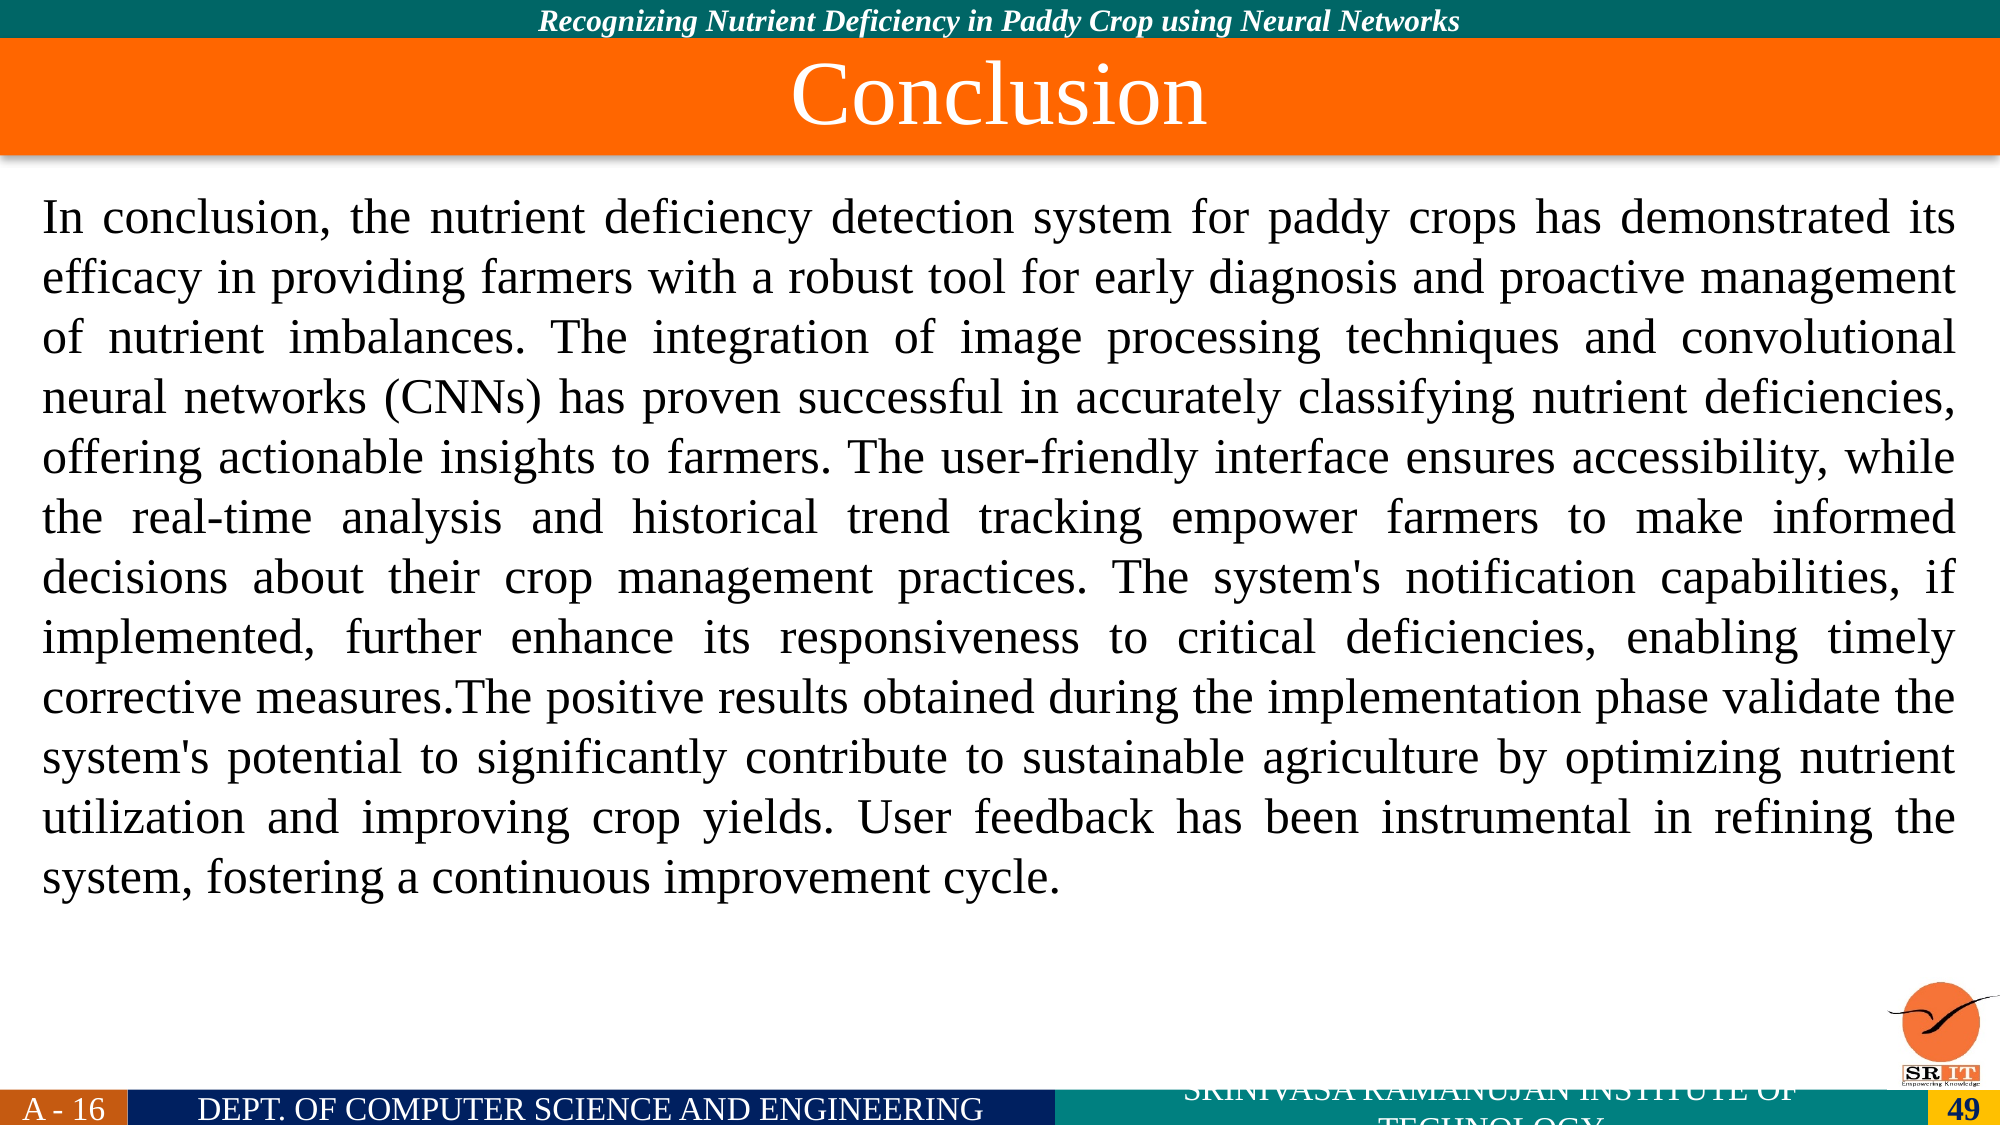

# Conclusion

In conclusion, the nutrient deficiency detection system for paddy crops has demonstrated its efficacy in providing farmers with a robust tool for early diagnosis and proactive management of nutrient imbalances. The integration of image processing techniques and convolutional neural networks (CNNs) has proven successful in accurately classifying nutrient deficiencies, offering actionable insights to farmers. The user-friendly interface ensures accessibility, while the real-time analysis and historical trend tracking empower farmers to make informed decisions about their crop management practices. The system's notification capabilities, if implemented, further enhance its responsiveness to critical deficiencies, enabling timely corrective measures.The positive results obtained during the implementation phase validate the system's potential to significantly contribute to sustainable agriculture by optimizing nutrient utilization and improving crop yields. User feedback has been instrumental in refining the system, fostering a continuous improvement cycle.